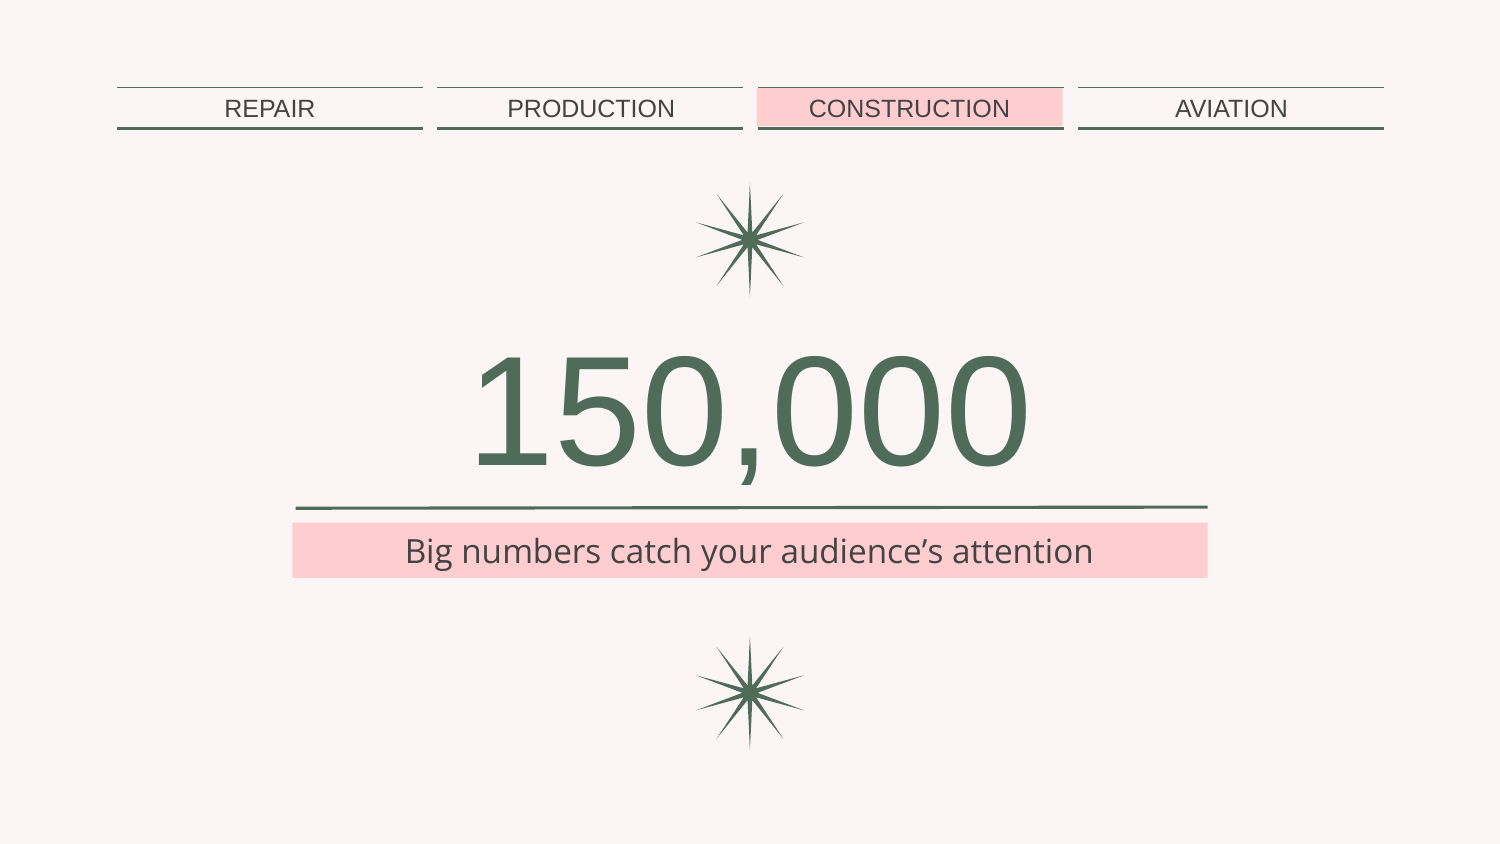

REPAIR
PRODUCTION
CONSTRUCTION
AVIATION

# 150,000
Big numbers catch your audience’s attention